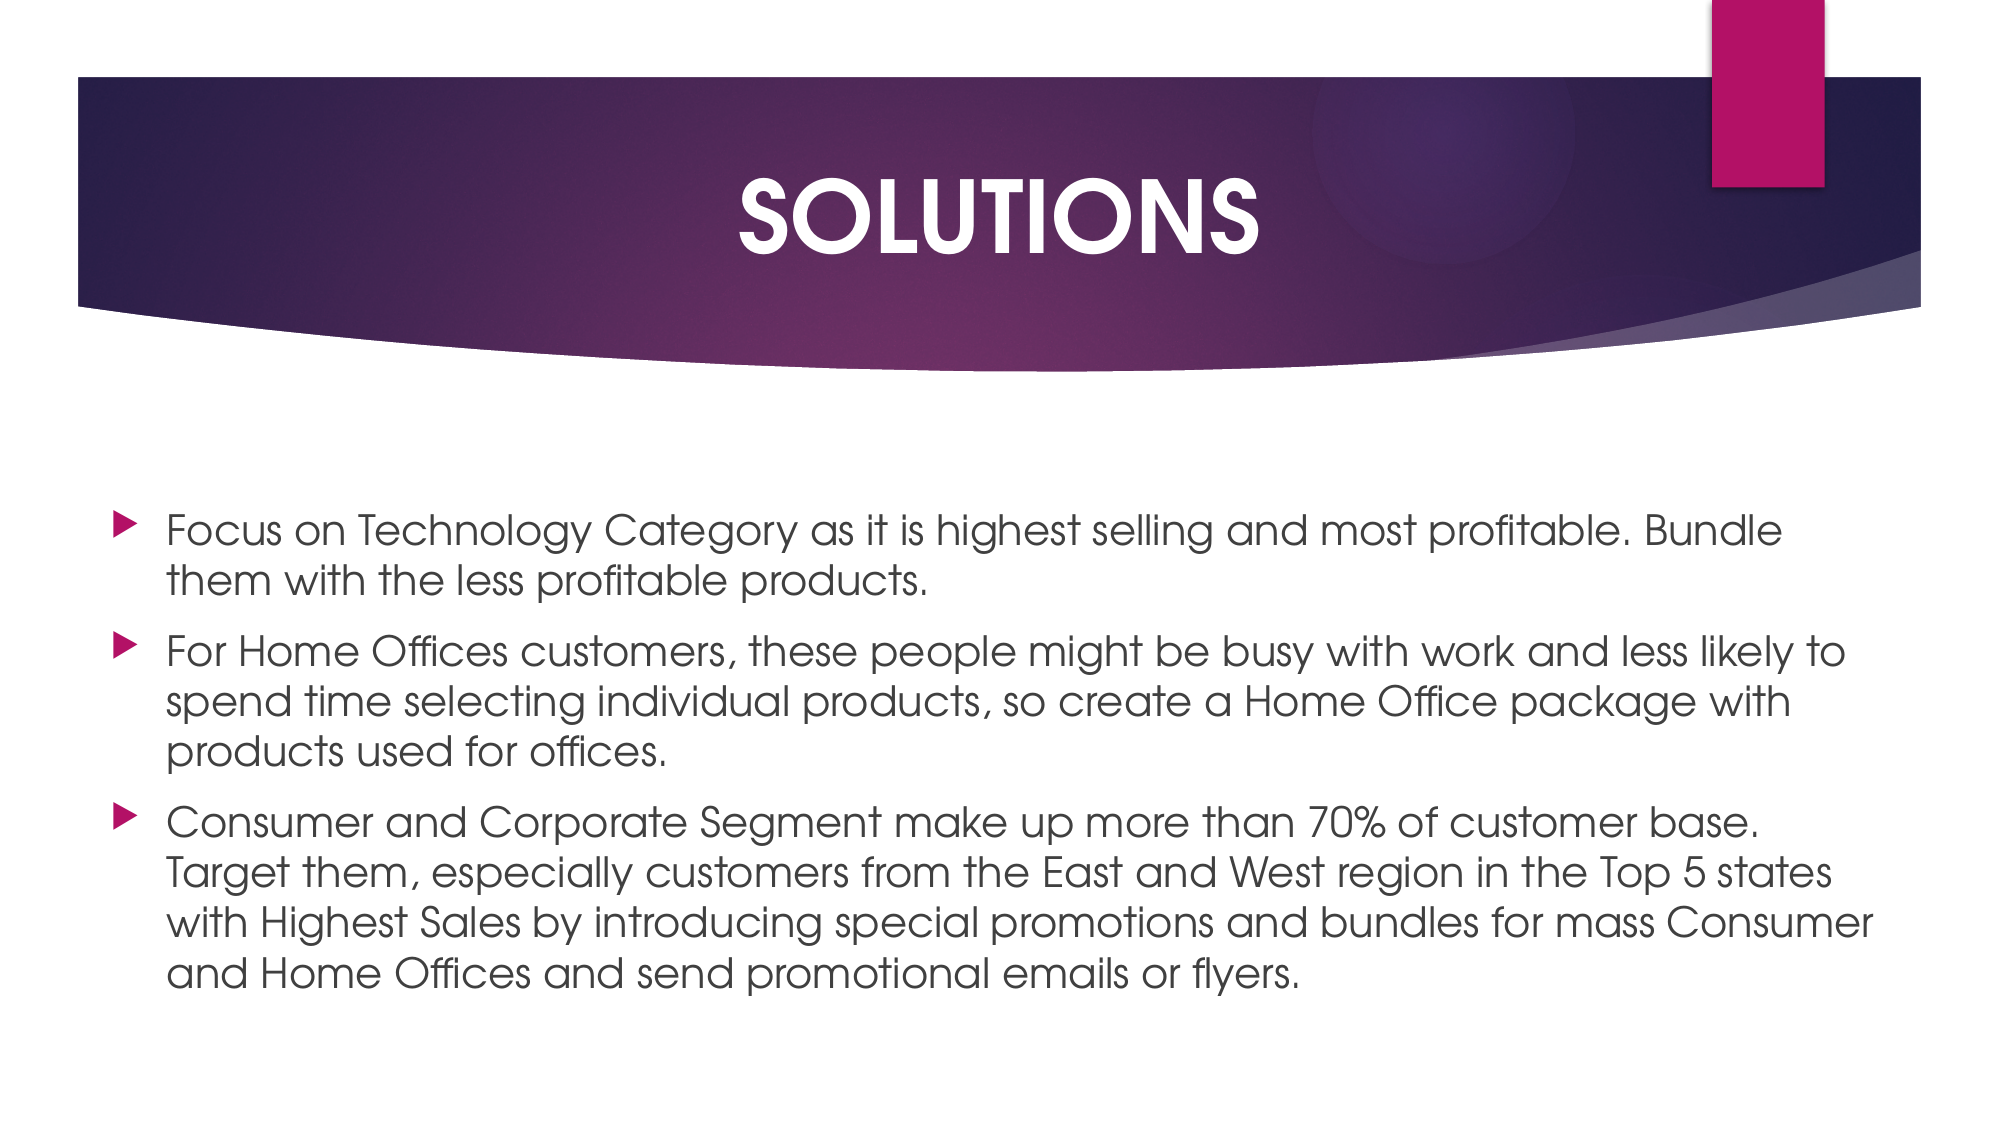

# SOLUTIONS

Focus on Technology Category as it is highest selling and most profitable. Bundle them with the less profitable products.
For Home Offices customers, these people might be busy with work and less likely to spend time selecting individual products, so create a Home Office package with products used for offices.
Consumer and Corporate Segment make up more than 70% of customer base. Target them, especially customers from the East and West region in the Top 5 states with Highest Sales by introducing special promotions and bundles for mass Consumer and Home Offices and send promotional emails or flyers.